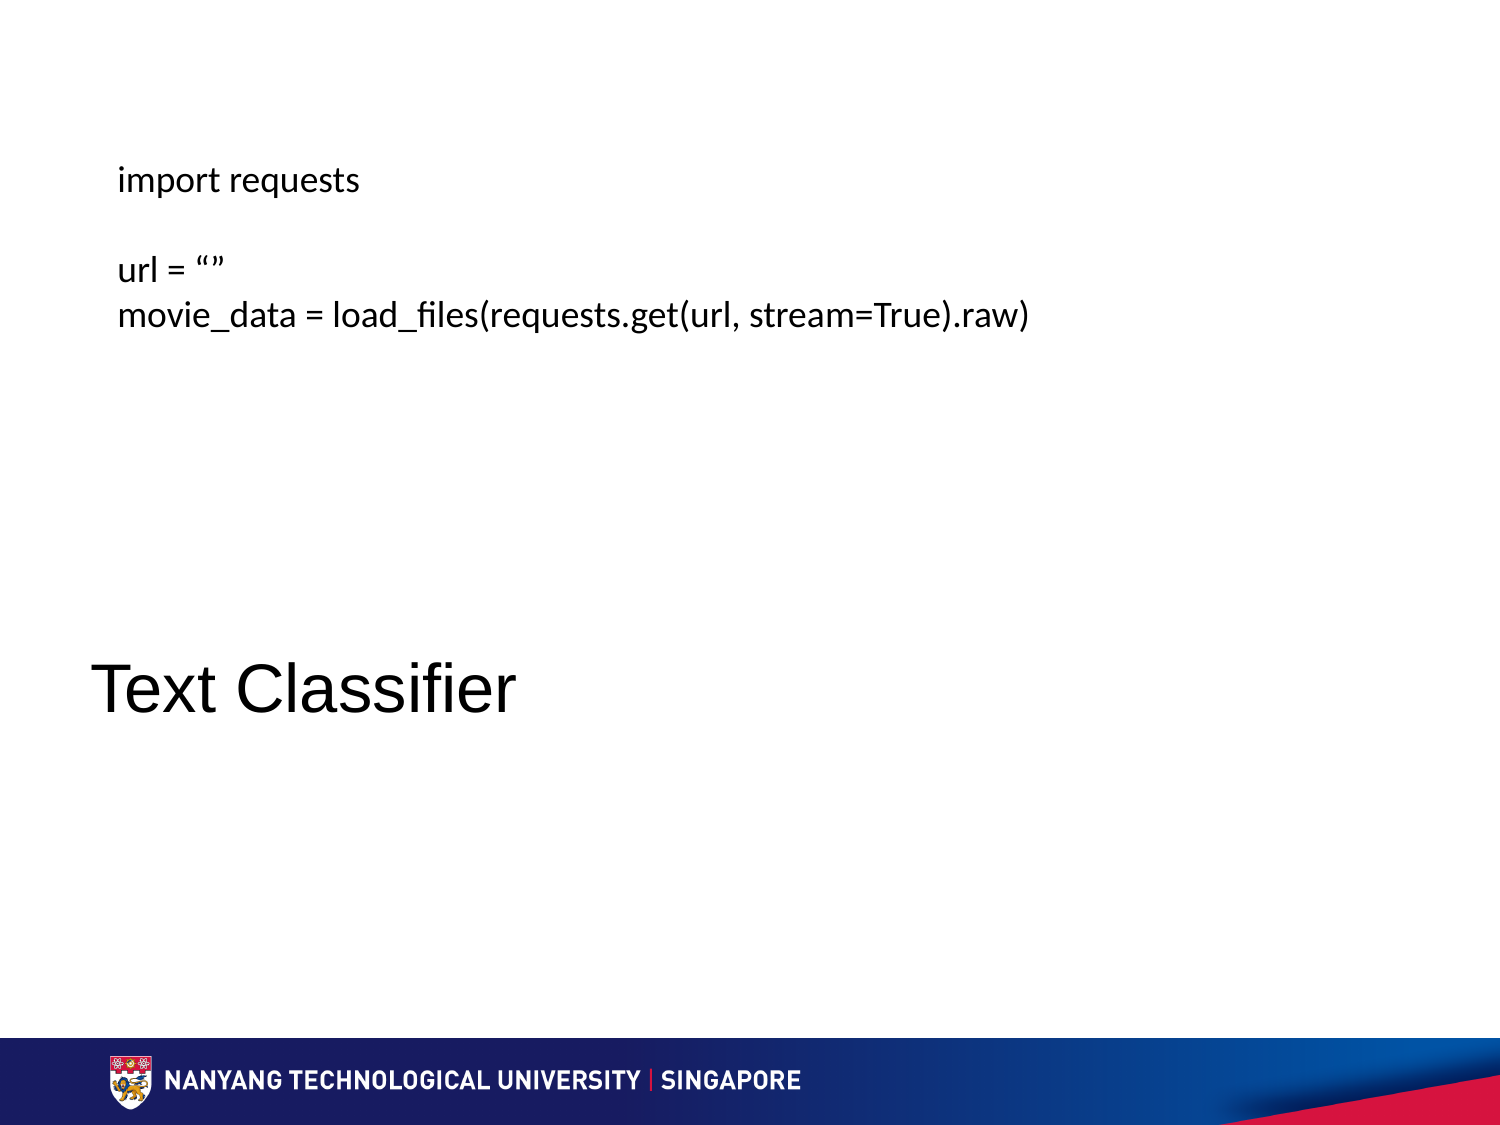

import requests

url = “”
movie_data = load_files(requests.get(url, stream=True).raw)
# Text Classifier